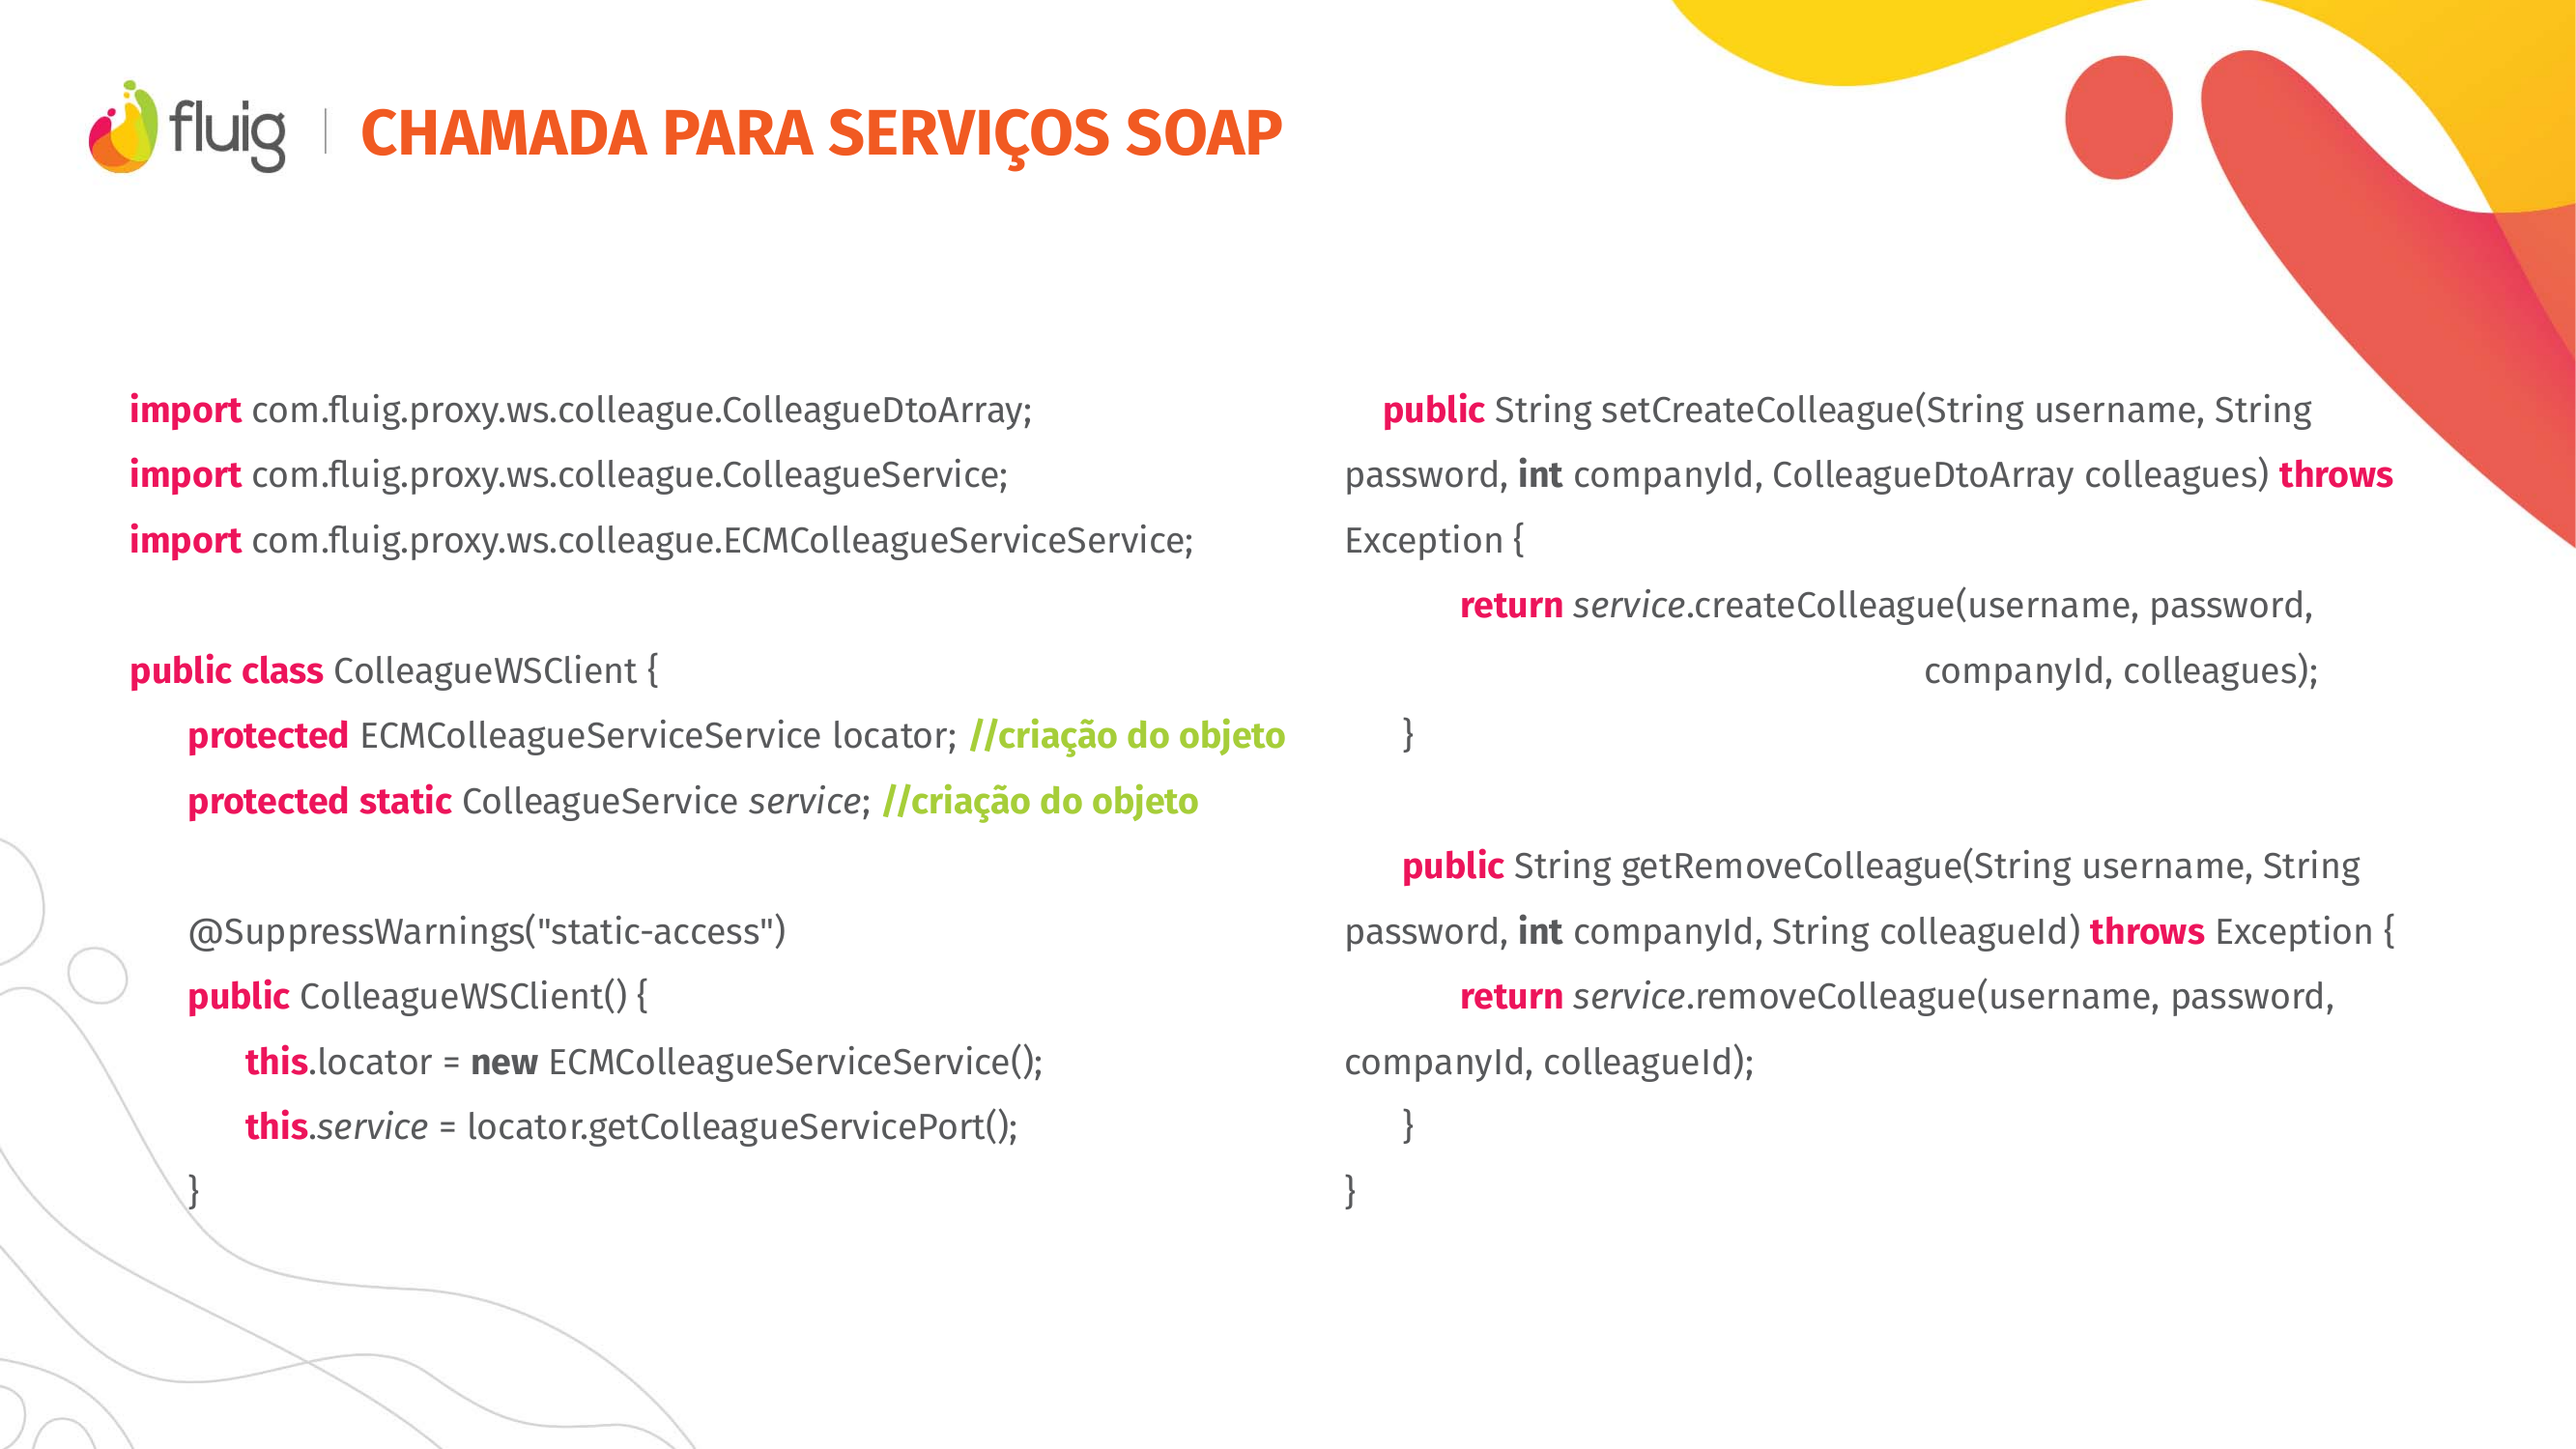

# Chamada para serviços soap
import com.fluig.proxy.ws.colleague.ColleagueDtoArray;
import com.fluig.proxy.ws.colleague.ColleagueService;
import com.fluig.proxy.ws.colleague.ECMColleagueServiceService;

public class ColleagueWSClient {
      protected ECMColleagueServiceService locator; //criação do objeto
      protected static ColleagueService service; //criação do objeto

      @SuppressWarnings("static-access")
      public ColleagueWSClient() {
            this.locator = new ECMColleagueServiceService();
            this.service = locator.getColleagueServicePort();
      }
    public String setCreateColleague(String username, String password, int companyId, ColleagueDtoArray colleagues) throws Exception {
            return service.createColleague(username, password, 					companyId, colleagues);
      }

      public String getRemoveColleague(String username, String password, int companyId, String colleagueId) throws Exception {
            return service.removeColleague(username, password, companyId, colleagueId);
      }
}